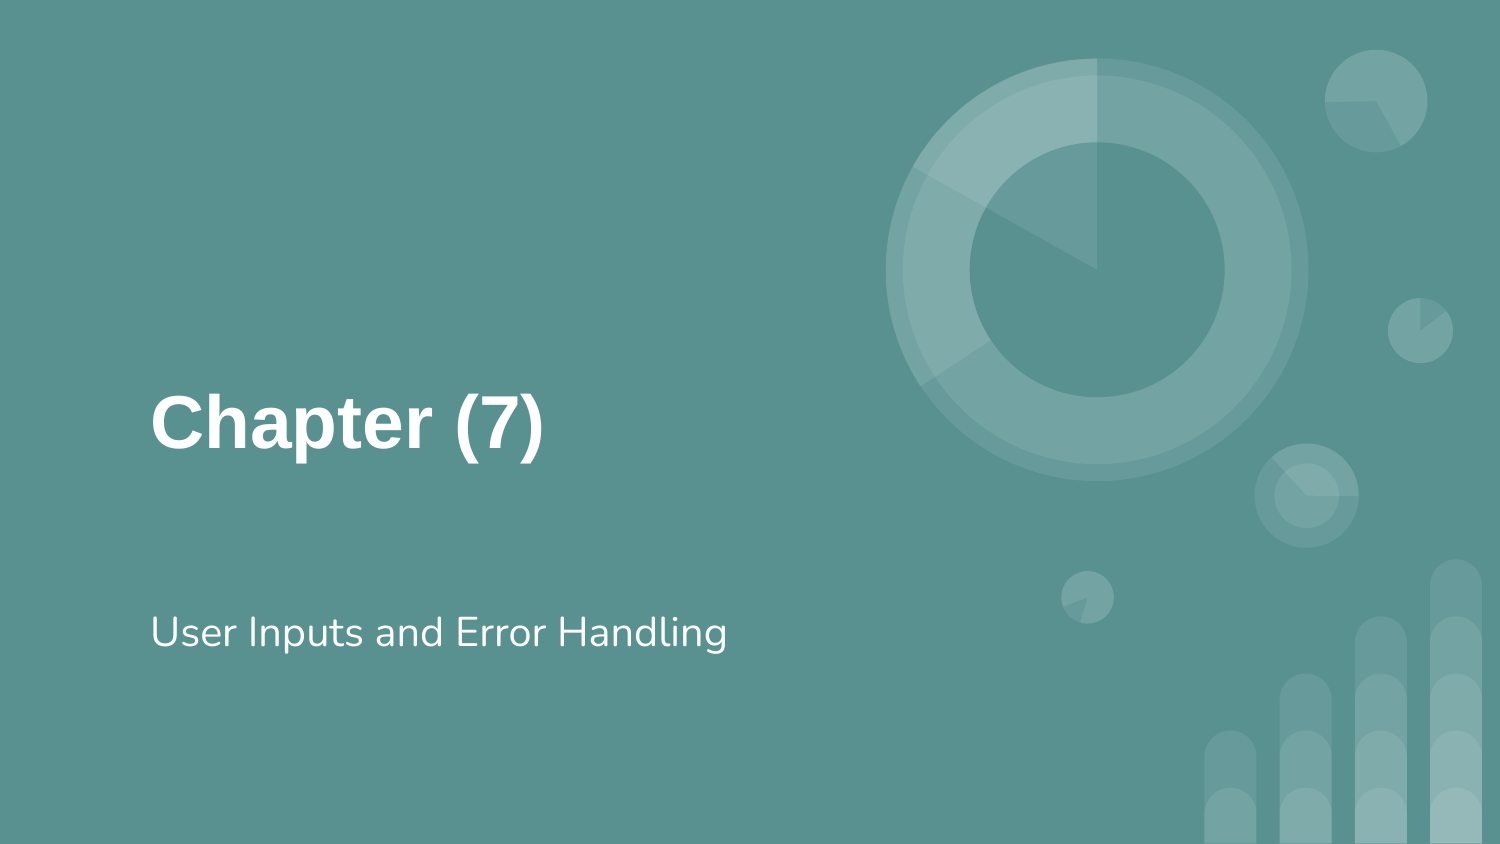

# Chapter (7)
User Inputs and Error Handling